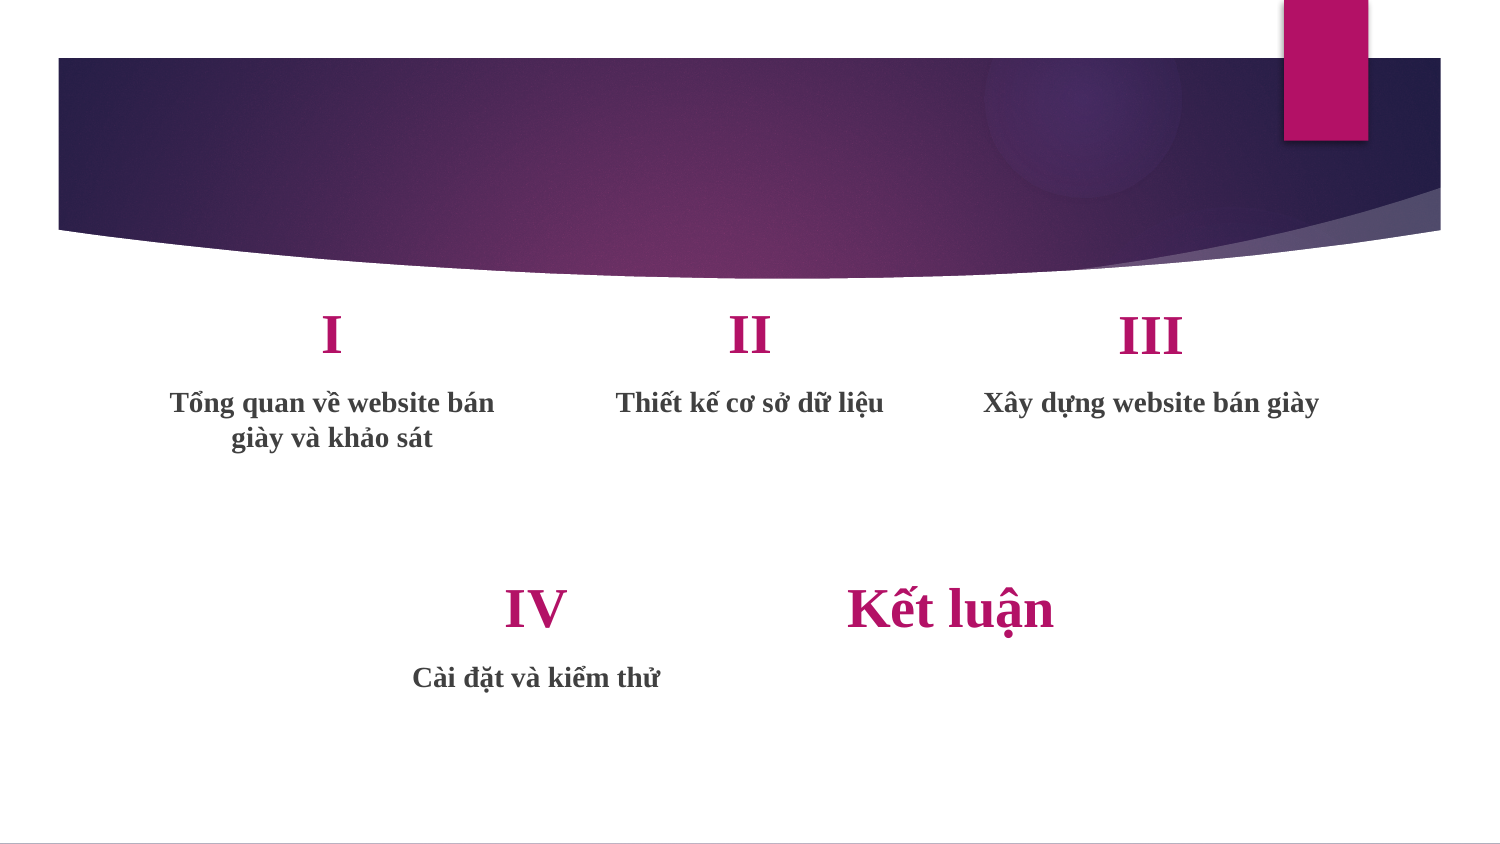

# I
II
III
Xây dựng website bán giày
Tổng quan về website bán giày và khảo sát
Thiết kế cơ sở dữ liệu
IV
Kết luận
Cài đặt và kiểm thử